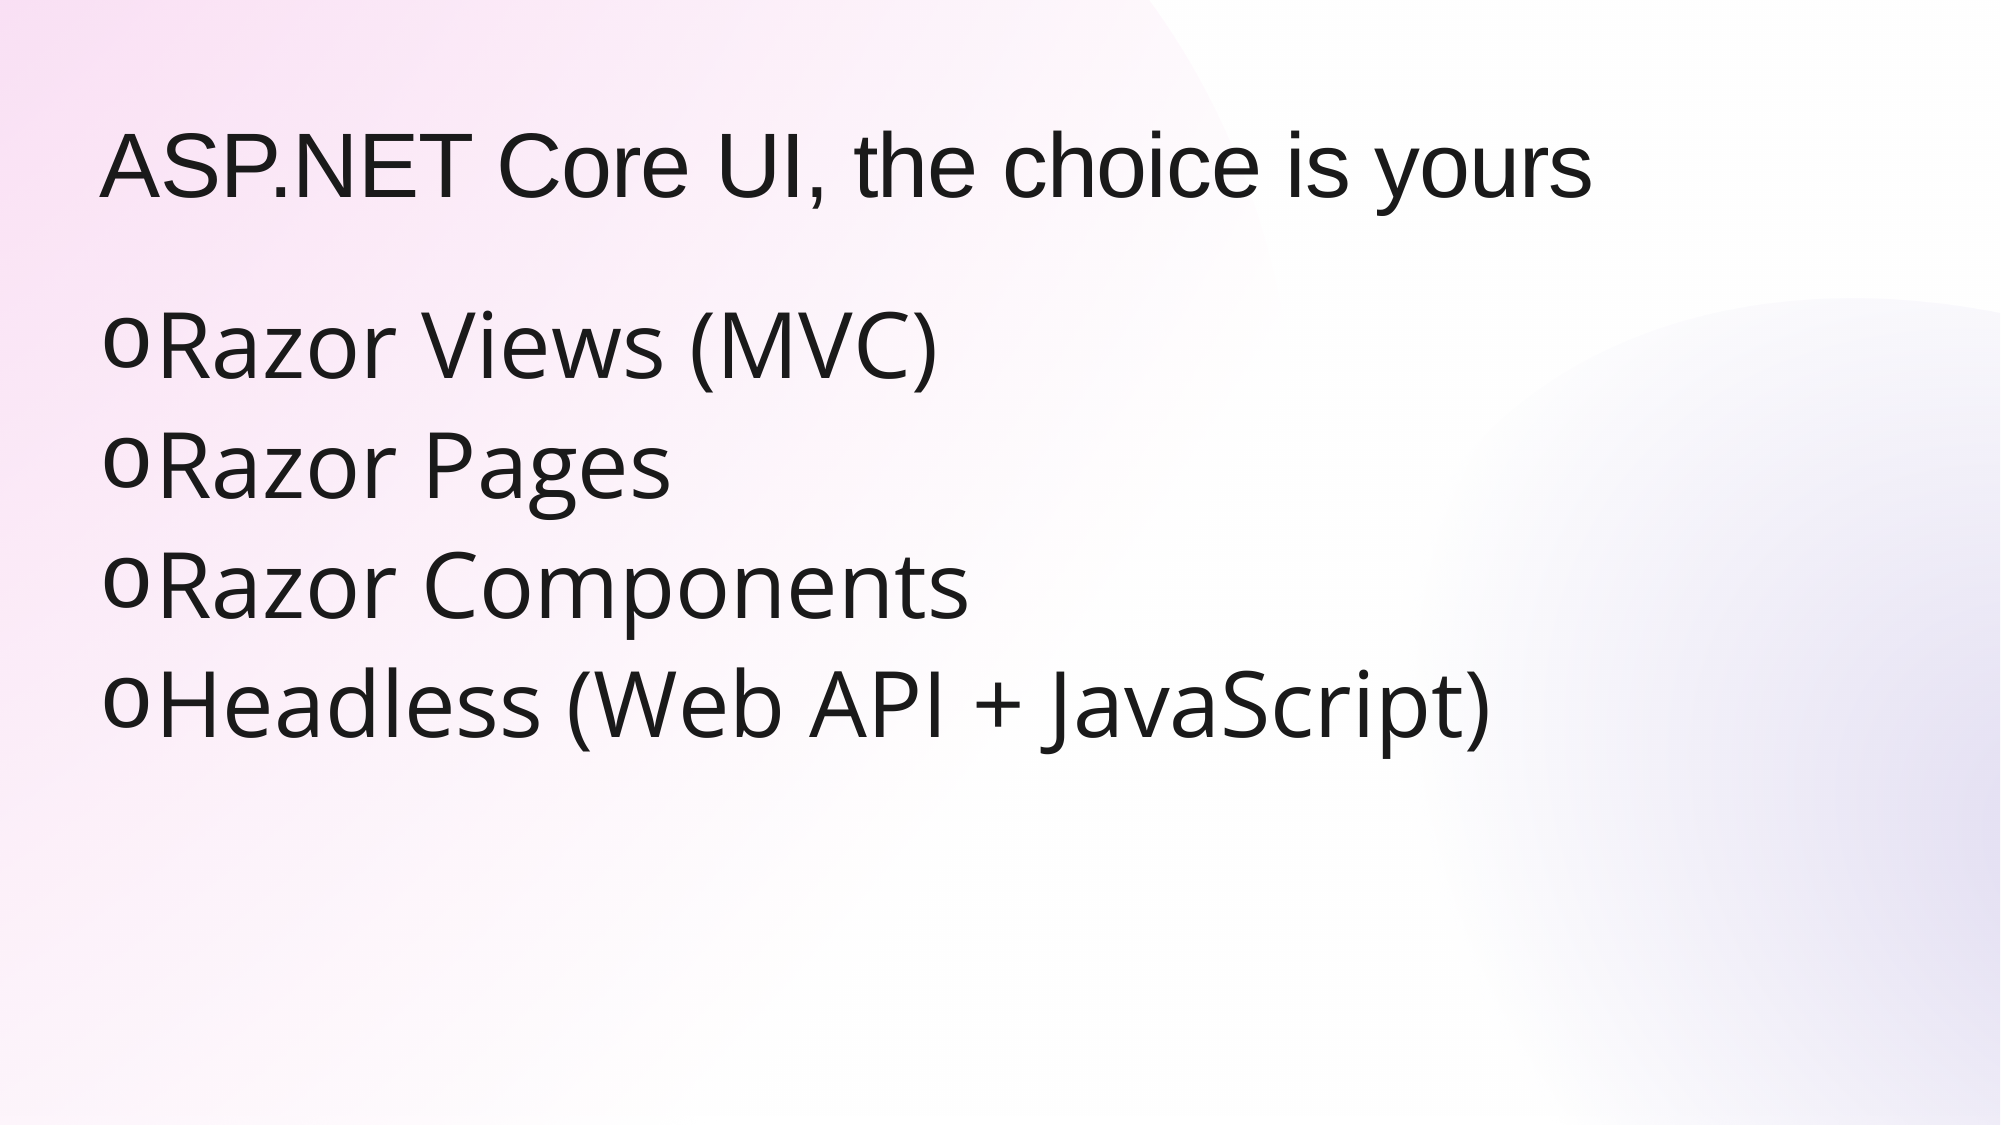

# ASP.NET Core UI, the choice is yours
Razor Views (MVC)
Razor Pages
Razor Components
Headless (Web API + JavaScript)